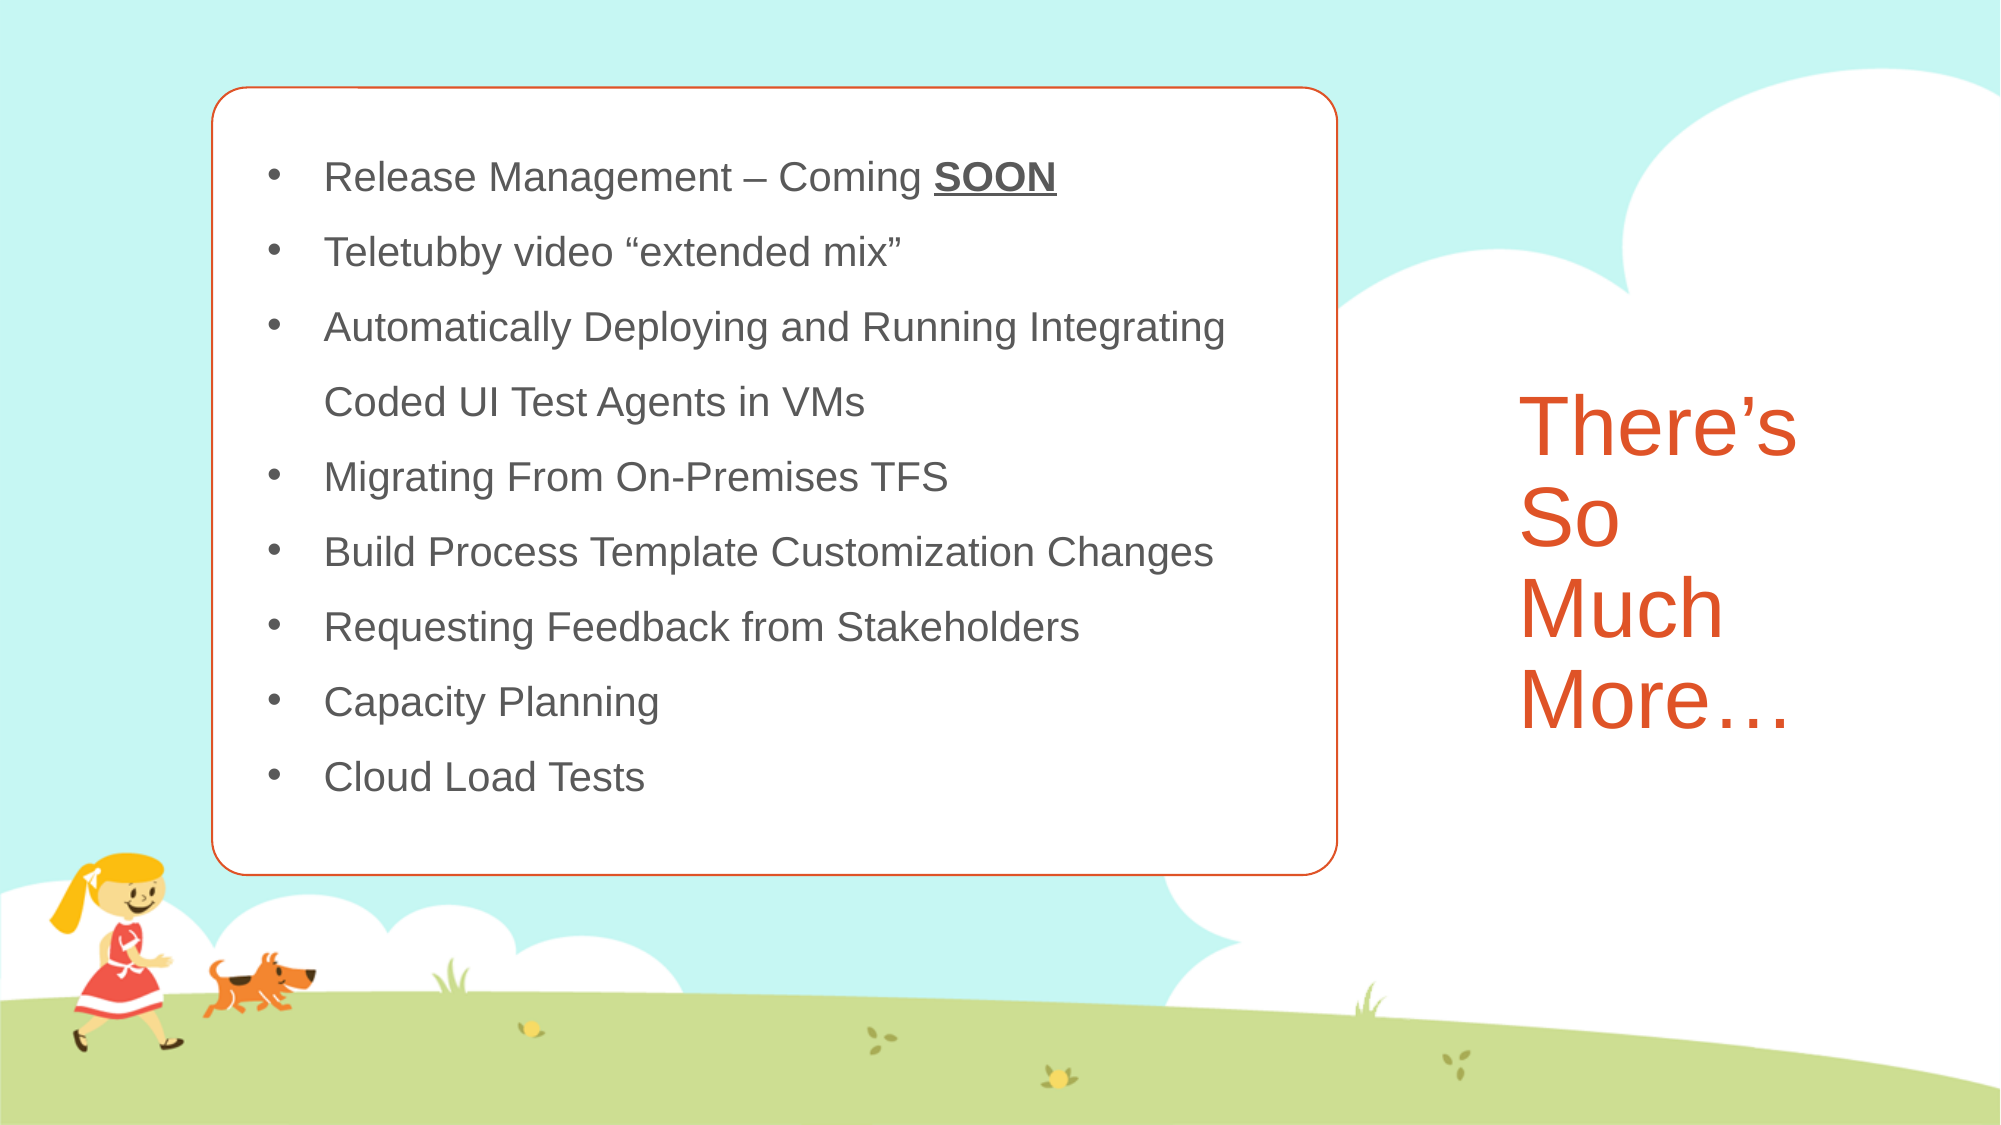

Release Management – Coming SOON
Teletubby video “extended mix”
Automatically Deploying and Running Integrating Coded UI Test Agents in VMs
Migrating From On-Premises TFS
Build Process Template Customization Changes
Requesting Feedback from Stakeholders
Capacity Planning
Cloud Load Tests
# There’s So Much More…